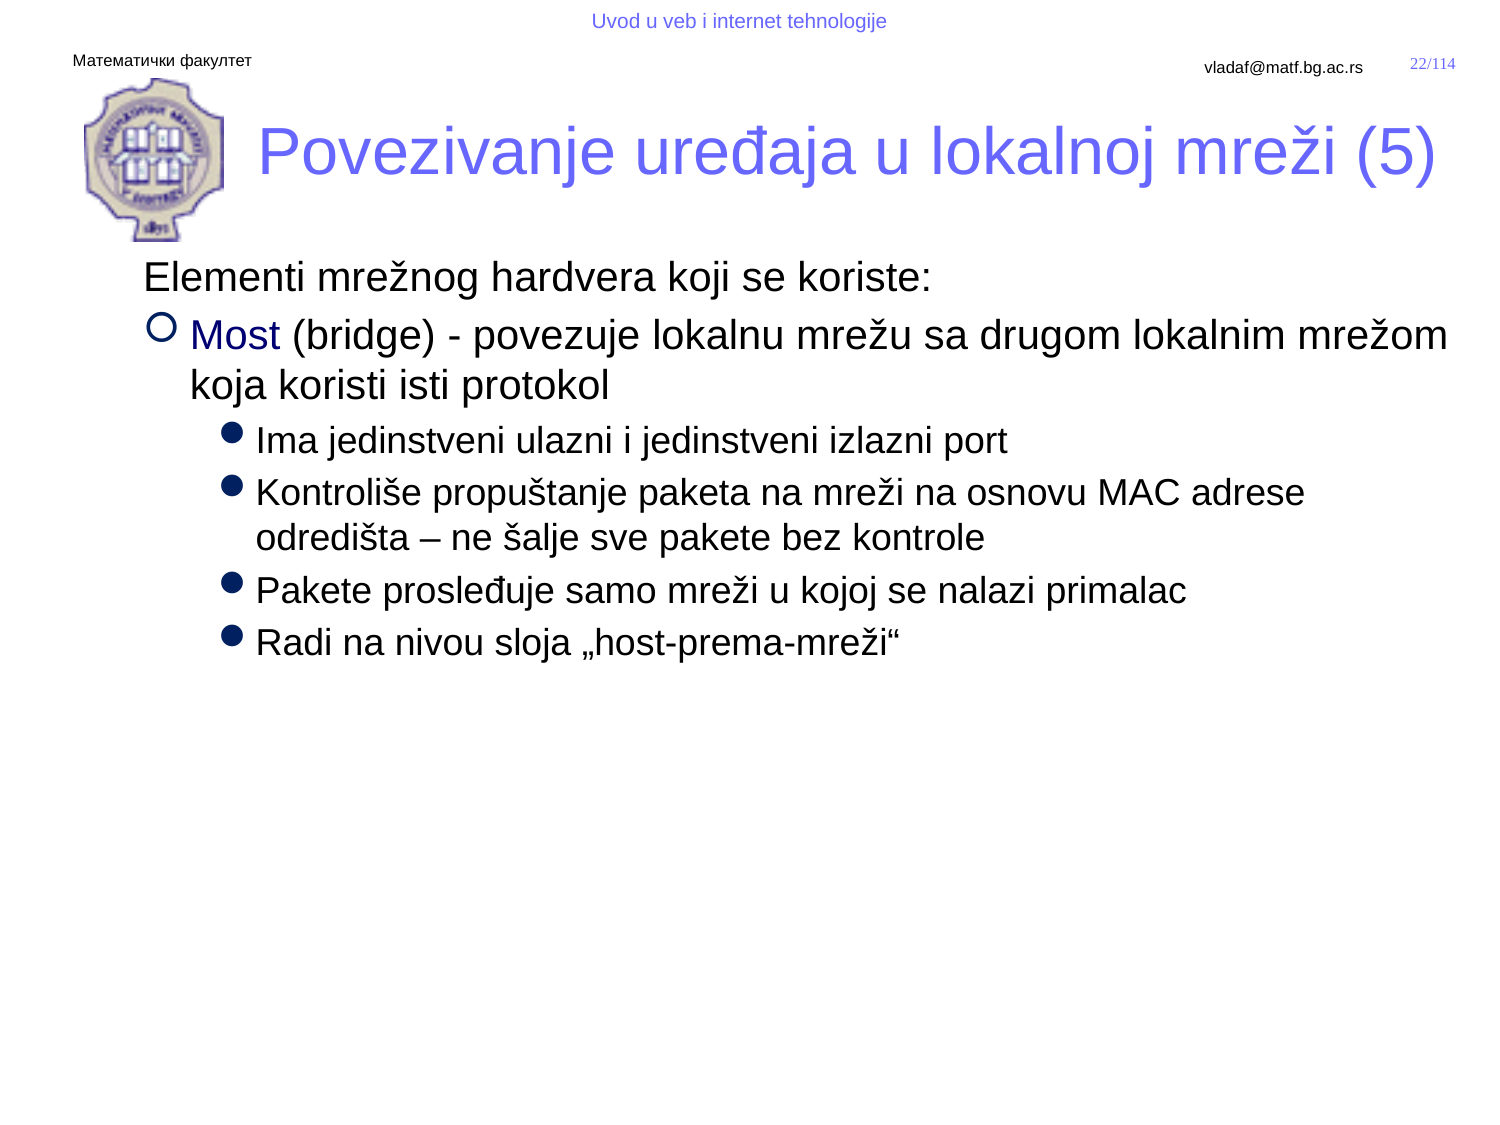

# Povezivanje uređaja u lokalnoj mreži (5)
Elementi mrežnog hardvera koji se koriste:
Most (bridge) - povezuje lokalnu mrežu sa drugom lokalnim mrežom koja koristi isti protokol
Ima jedinstveni ulazni i jedinstveni izlazni port
Kontroliše propuštanje paketa na mreži na osnovu MAC adrese odredišta – ne šalje sve pakete bez kontrole
Pakete prosleđuje samo mreži u kojoj se nalazi primalac
Radi na nivou sloja „host-prema-mreži“